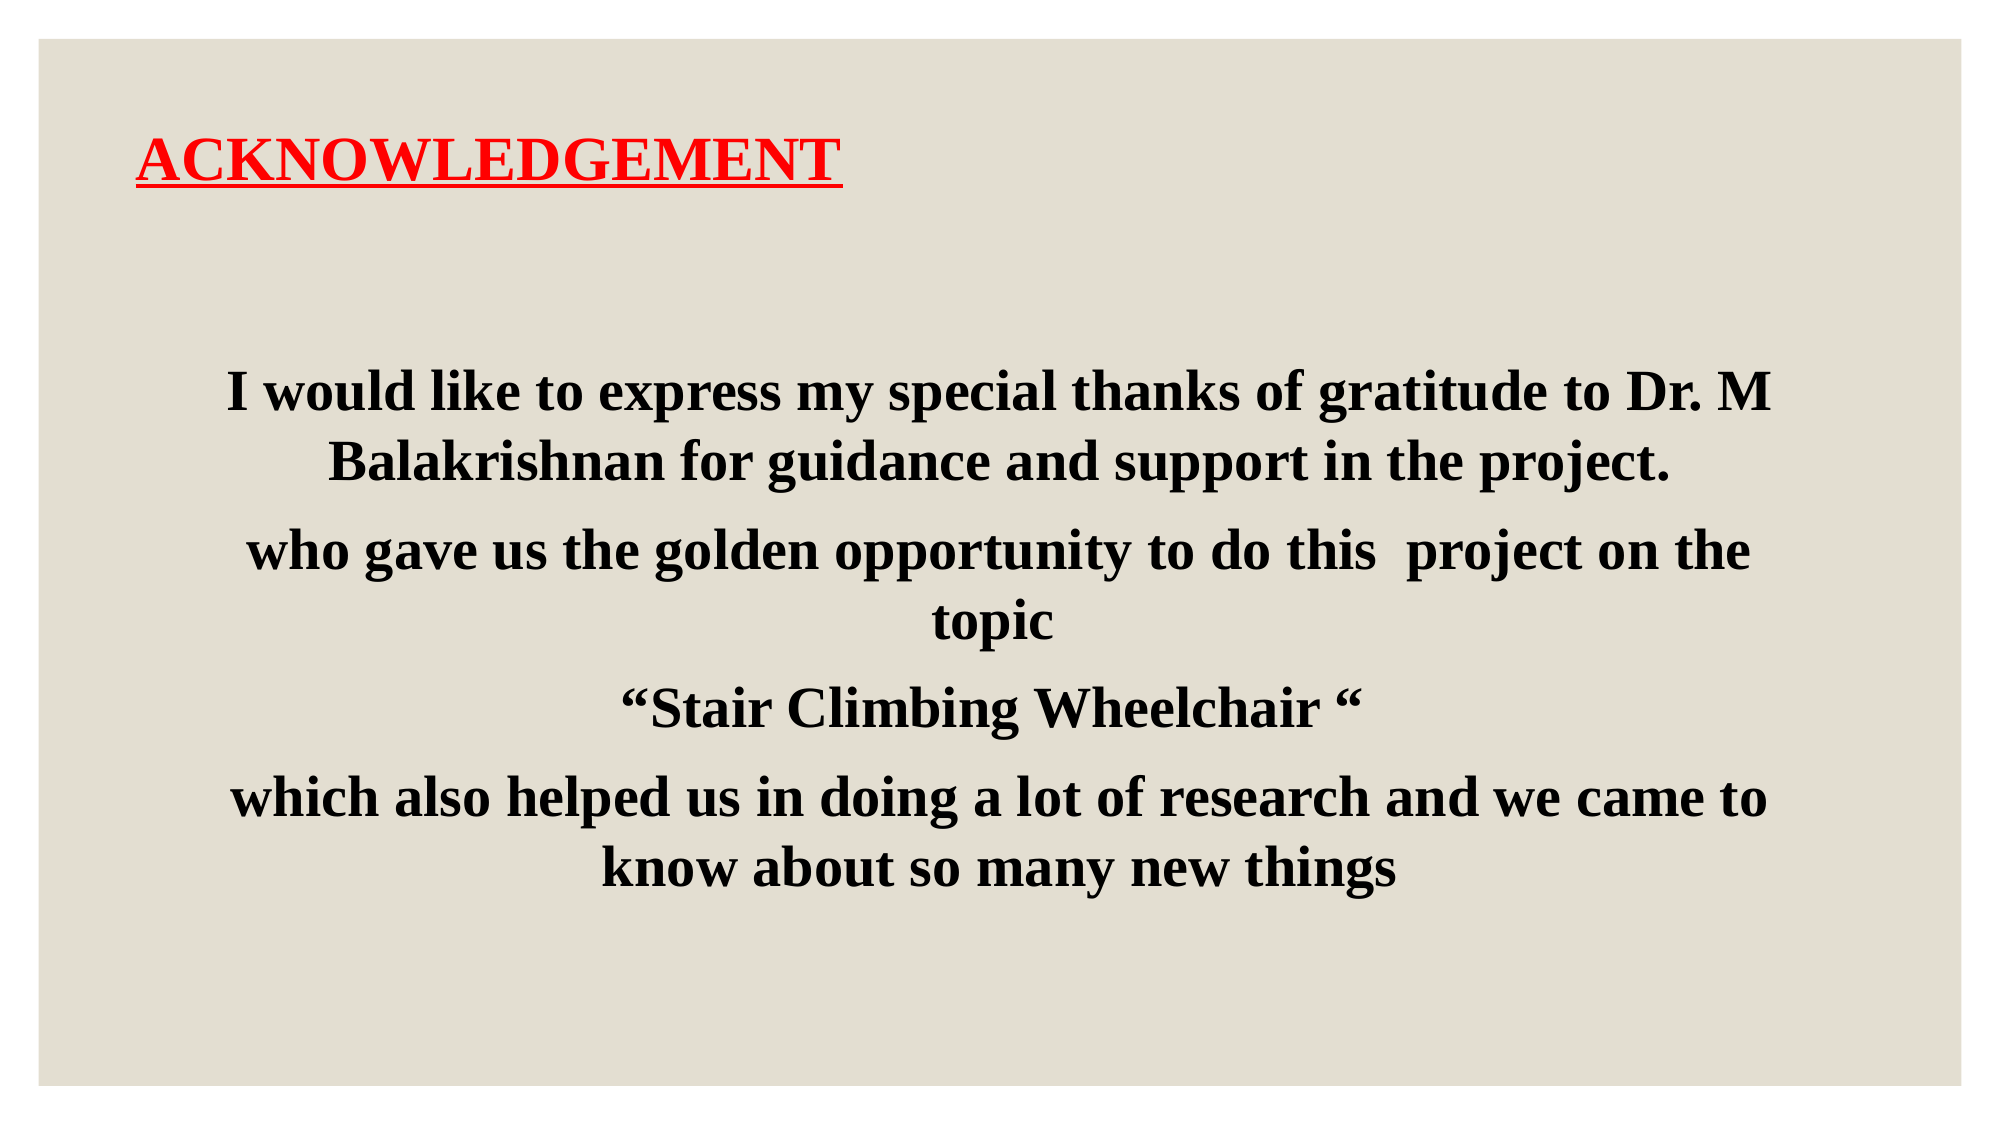

# ACKNOWLEDGEMENT
I would like to express my special thanks of gratitude to Dr. M Balakrishnan for guidance and support in the project.
who gave us the golden opportunity to do this  project on the topic
“Stair Climbing Wheelchair “
which also helped us in doing a lot of research and we came to know about so many new things